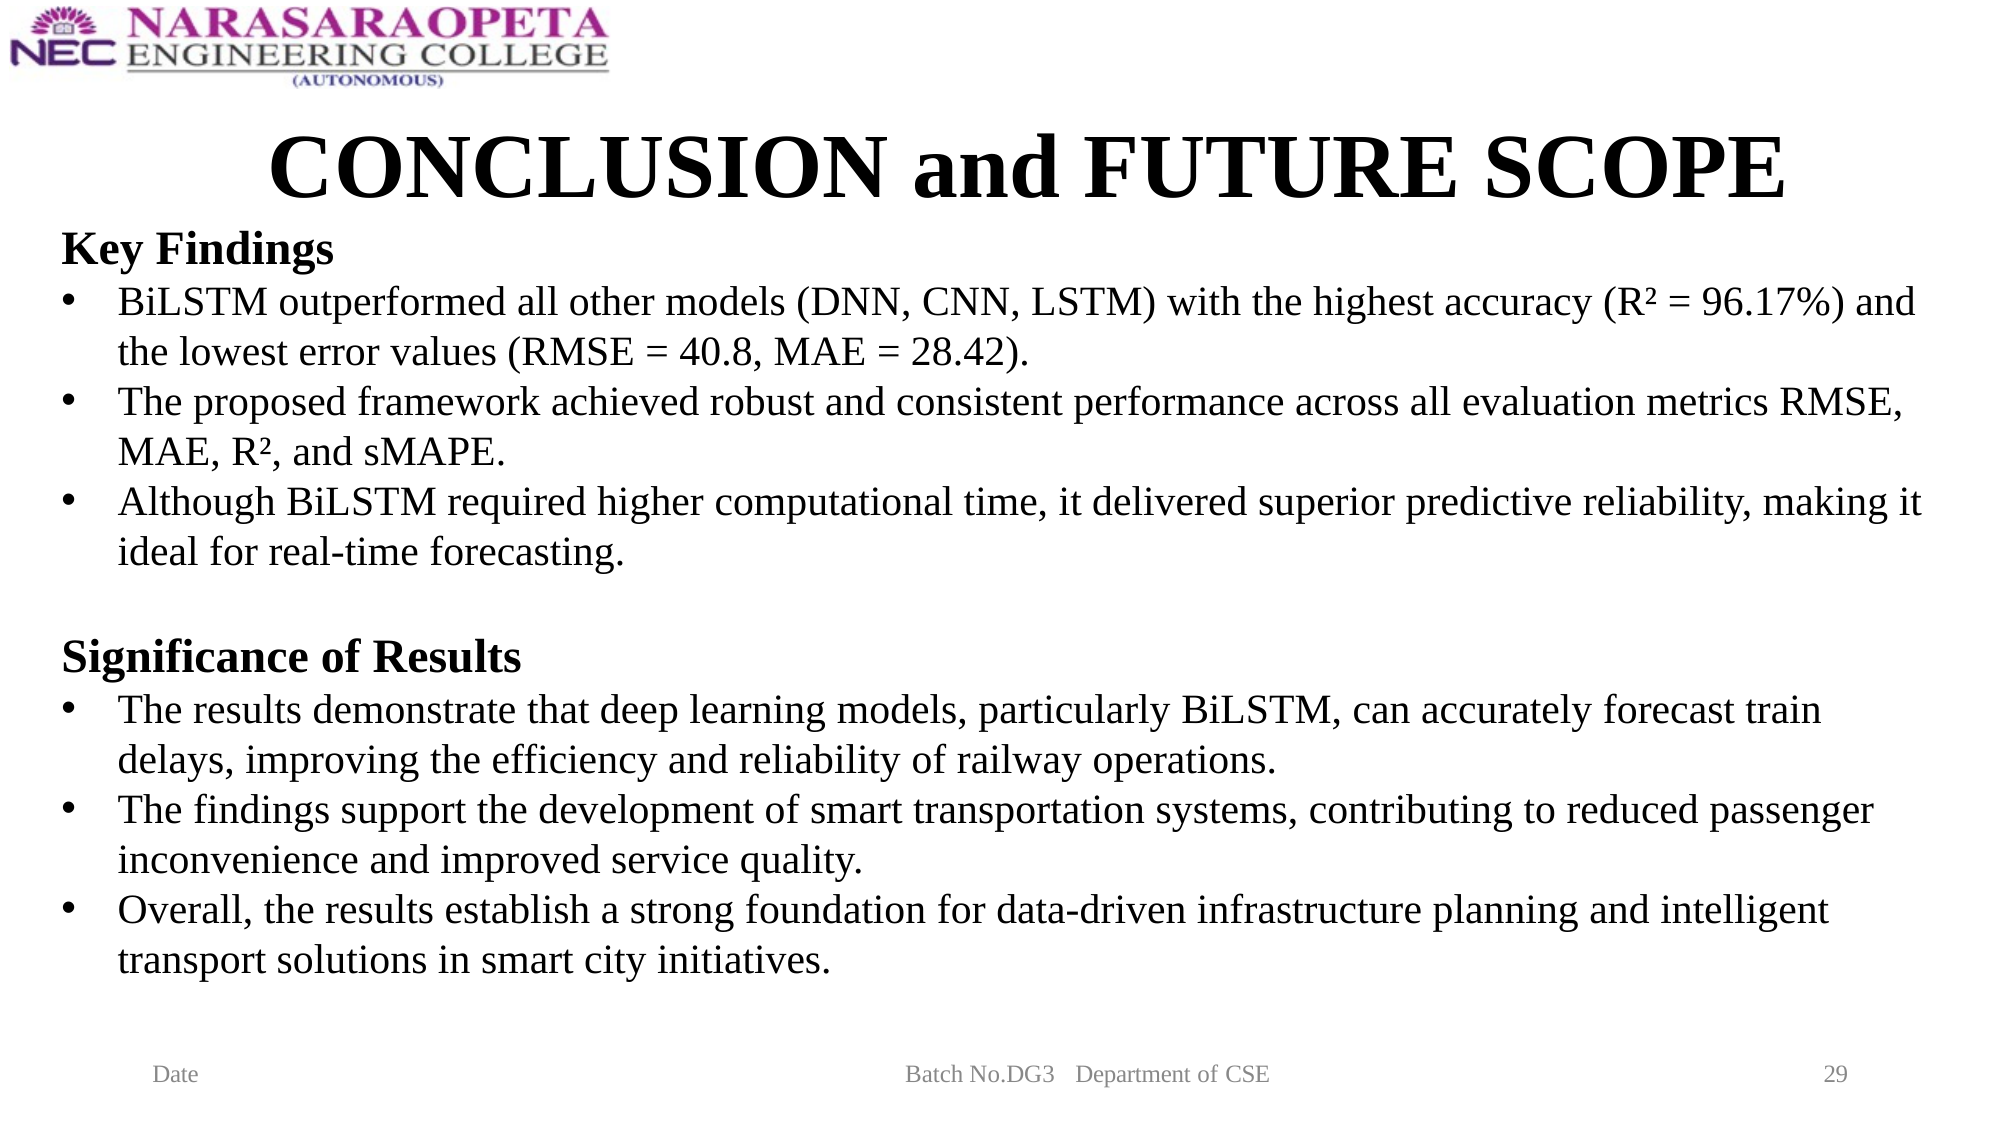

# CONCLUSION and FUTURE SCOPE
Key Findings
BiLSTM outperformed all other models (DNN, CNN, LSTM) with the highest accuracy (R² = 96.17%) and the lowest error values (RMSE = 40.8, MAE = 28.42).
The proposed framework achieved robust and consistent performance across all evaluation metrics RMSE, MAE, R², and sMAPE.
Although BiLSTM required higher computational time, it delivered superior predictive reliability, making it ideal for real-time forecasting.

Significance of Results
The results demonstrate that deep learning models, particularly BiLSTM, can accurately forecast train delays, improving the efficiency and reliability of railway operations.
The findings support the development of smart transportation systems, contributing to reduced passenger inconvenience and improved service quality.
Overall, the results establish a strong foundation for data-driven infrastructure planning and intelligent transport solutions in smart city initiatives.

Date
Batch No.DG3
Department of CSE
29